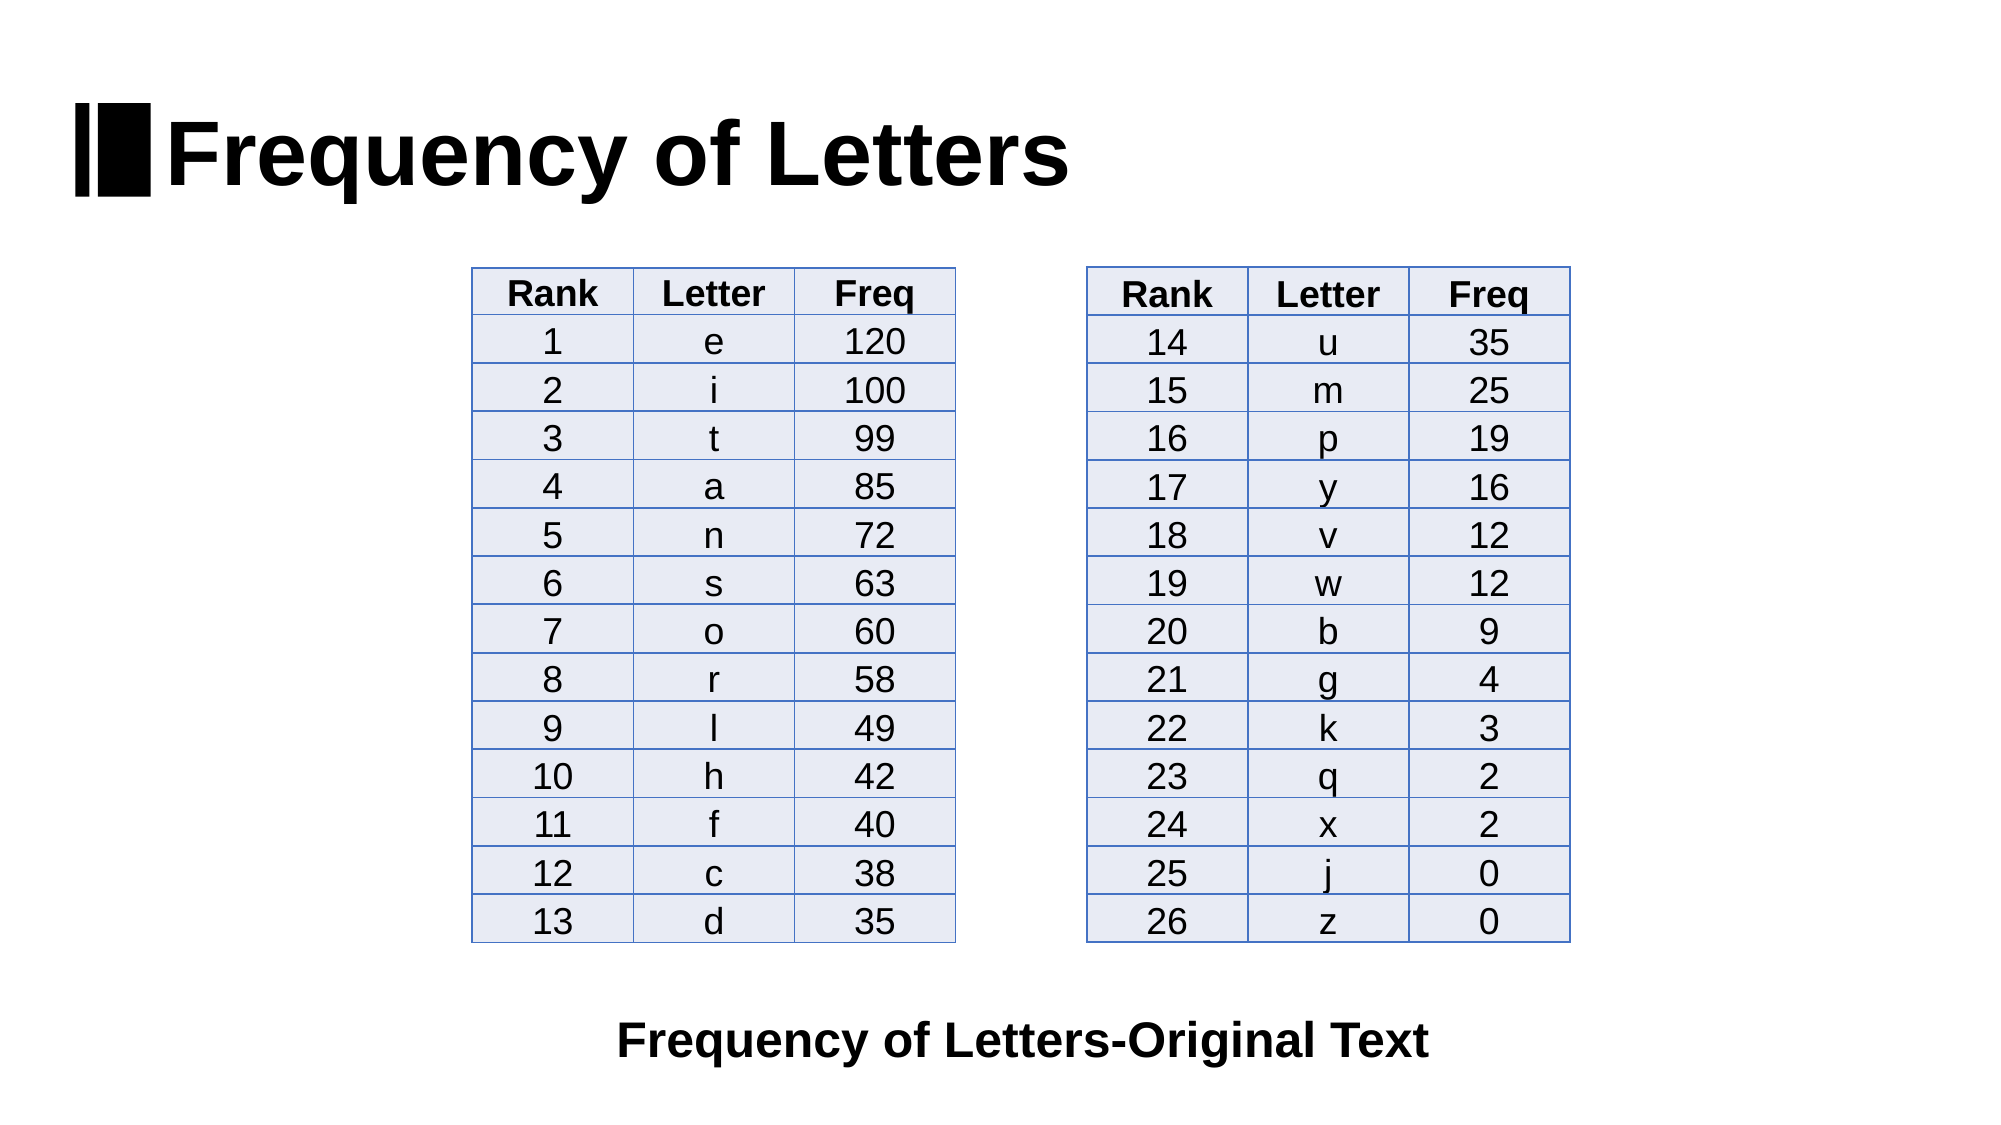

Frequency of Letters

| Rank | Letter | Freq |
| --- | --- | --- |
| 14 | u | 35 |
| 15 | m | 25 |
| 16 | p | 19 |
| 17 | y | 16 |
| 18 | v | 12 |
| 19 | w | 12 |
| 20 | b | 9 |
| 21 | g | 4 |
| 22 | k | 3 |
| 23 | q | 2 |
| 24 | x | 2 |
| 25 | j | 0 |
| 26 | z | 0 |
| Rank | Letter | Freq |
| --- | --- | --- |
| 1 | e | 120 |
| 2 | i | 100 |
| 3 | t | 99 |
| 4 | a | 85 |
| 5 | n | 72 |
| 6 | s | 63 |
| 7 | o | 60 |
| 8 | r | 58 |
| 9 | l | 49 |
| 10 | h | 42 |
| 11 | f | 40 |
| 12 | c | 38 |
| 13 | d | 35 |
Frequency of Letters-Original Text